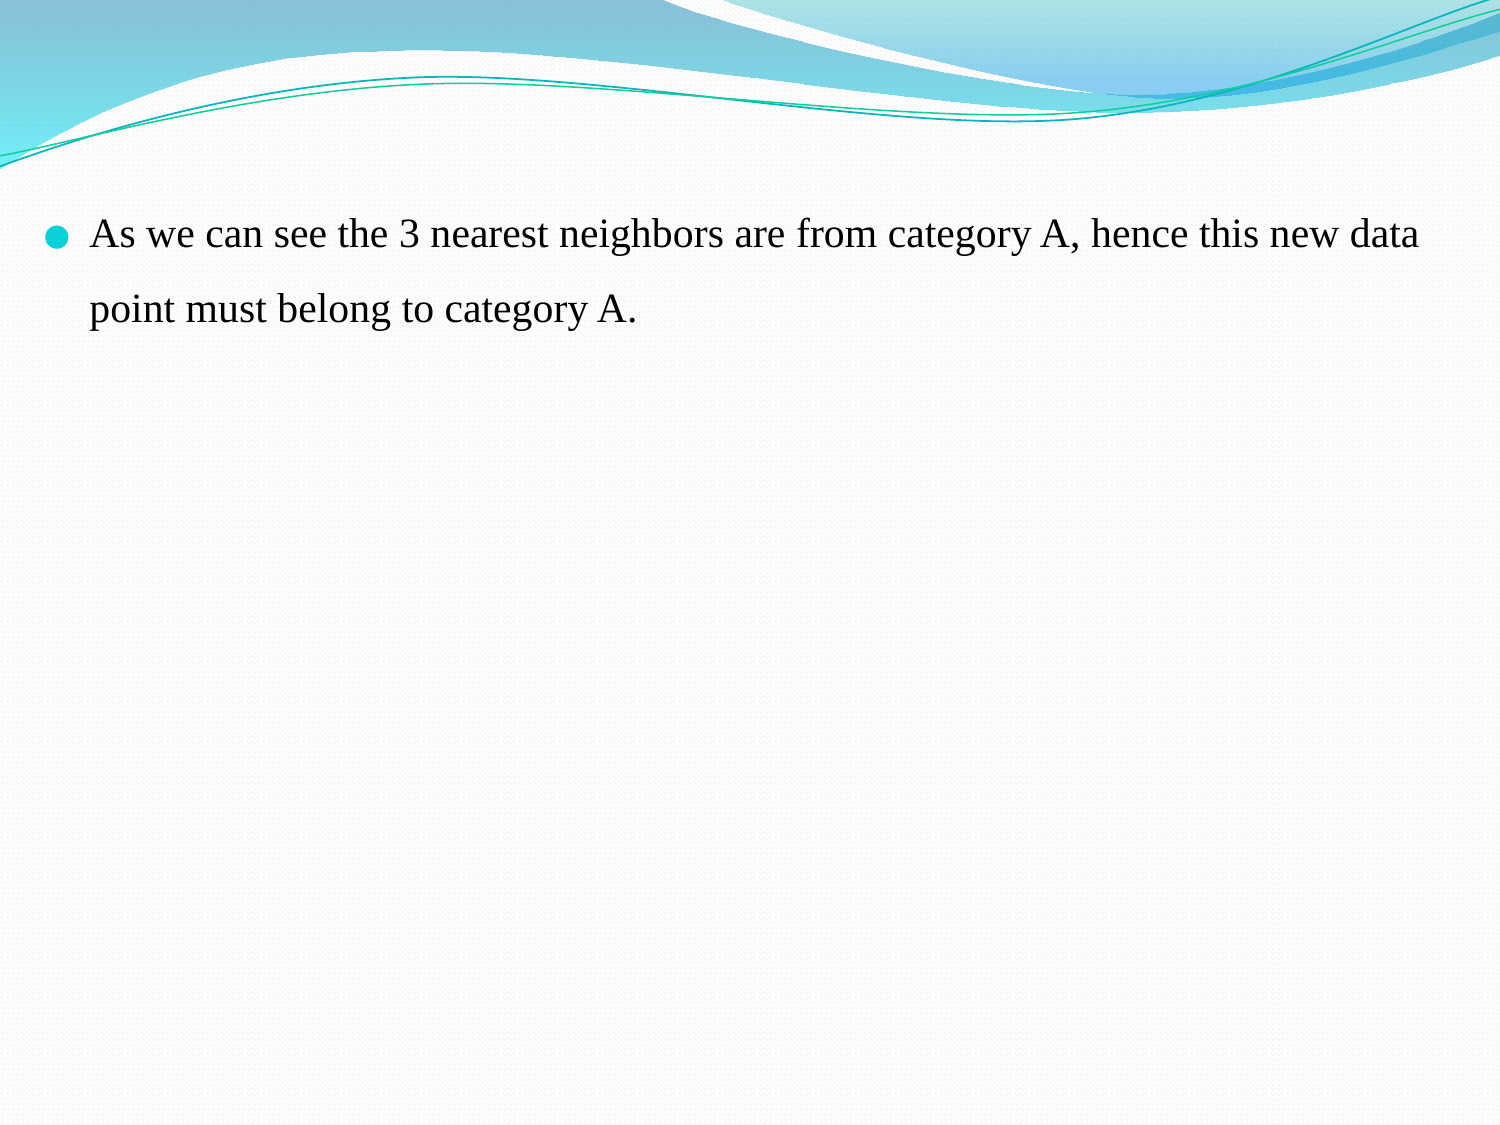

As we can see the 3 nearest neighbors are from category A, hence this new data point must belong to category A.